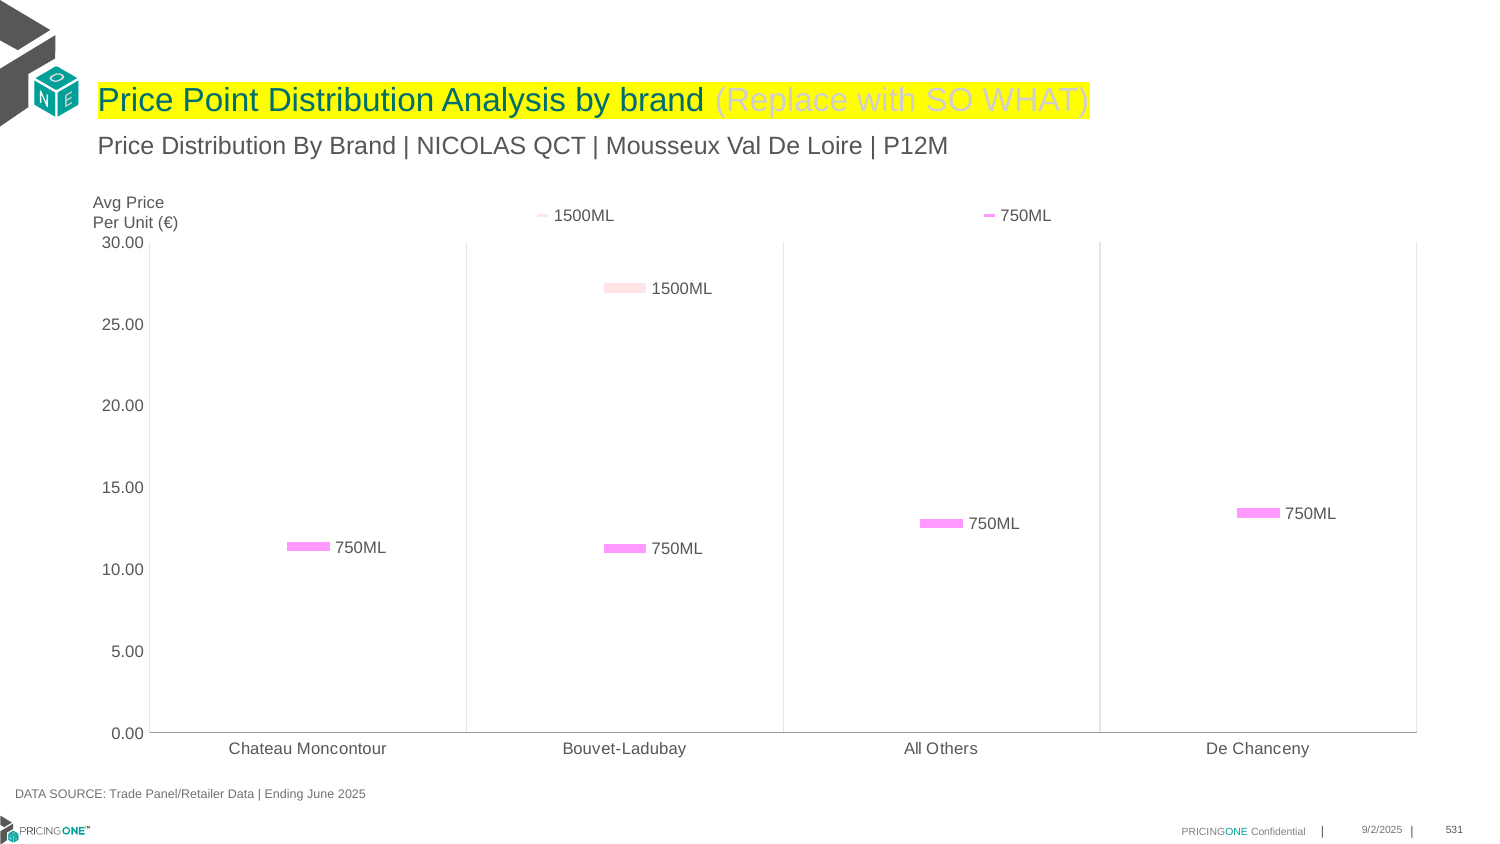

# Price Point Distribution Analysis by brand (Replace with SO WHAT)
Price Distribution By Brand | NICOLAS QCT | Mousseux Val De Loire | P12M

### Chart

| Category | 1500ML | 750ML |
|---|---|---|
| Chateau Moncontour | None | 11.3661 |
| Bouvet-Ladubay | 27.1724 | 11.2595 |
| All Others | None | 12.7846 |
| De Chanceny | None | 13.4197 |
Avg Price
Per Unit (€)
DATA SOURCE: Trade Panel/Retailer Data | Ending June 2025
9/2/2025
531